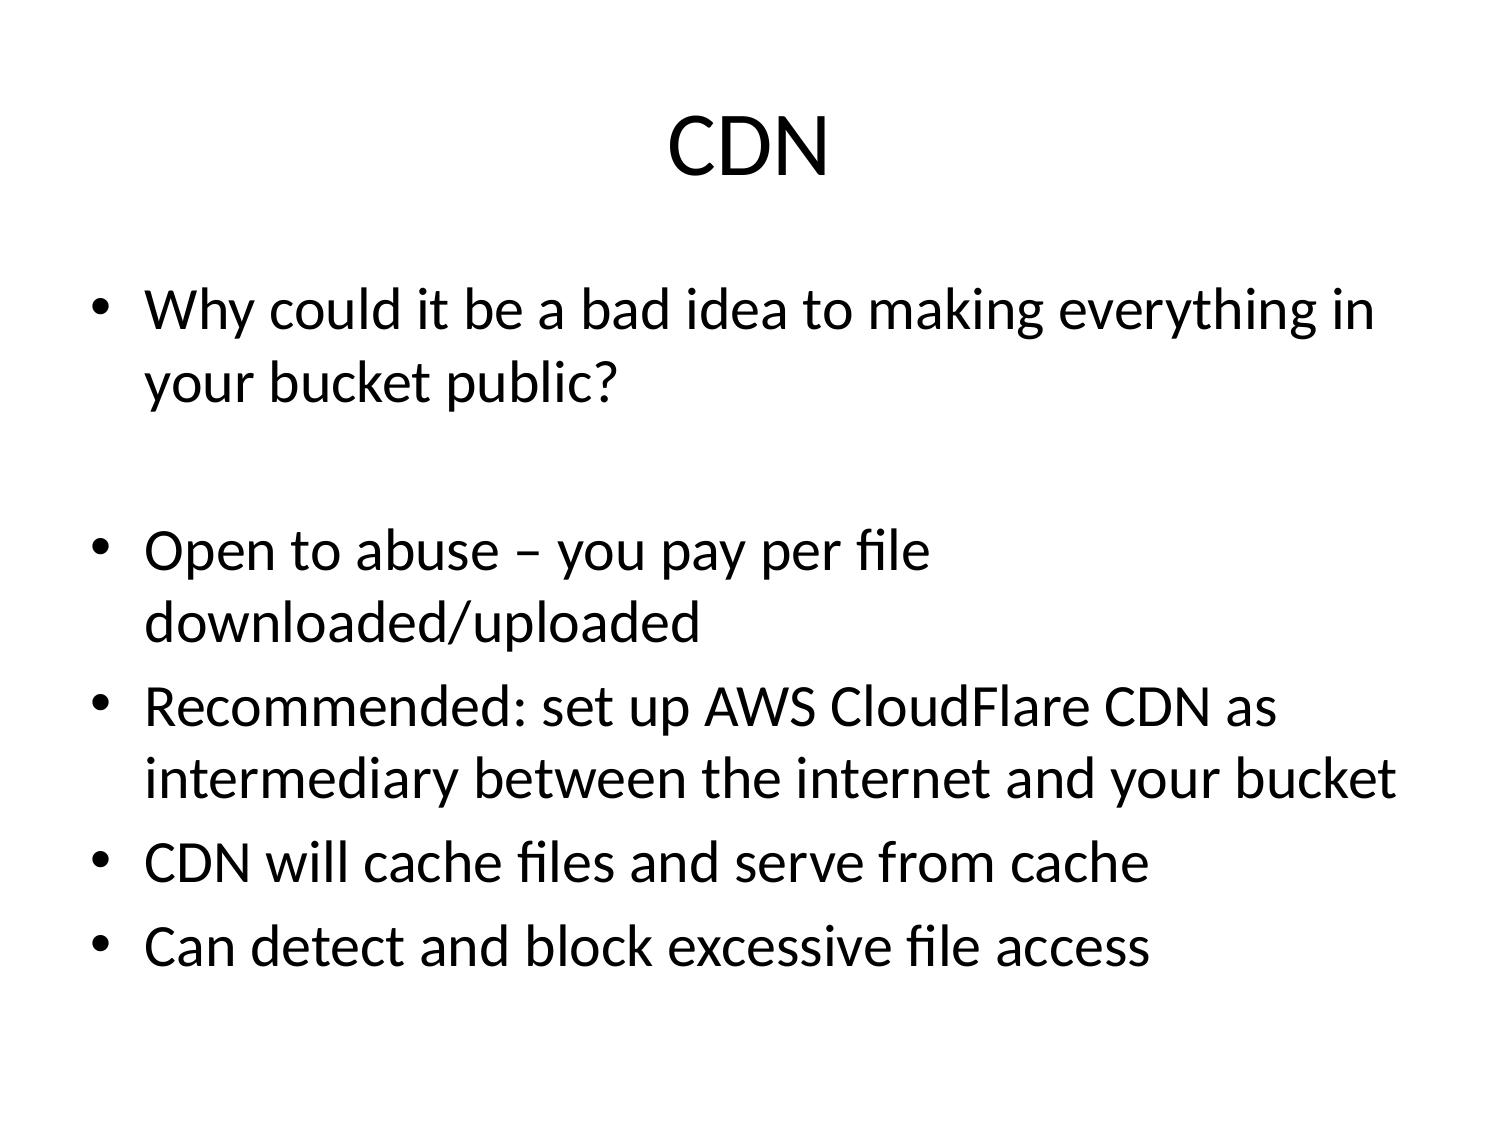

# CDN
Why could it be a bad idea to making everything in your bucket public?

Open to abuse – you pay per file downloaded/uploaded
Recommended: set up AWS CloudFlare CDN as intermediary between the internet and your bucket
CDN will cache files and serve from cache
Can detect and block excessive file access